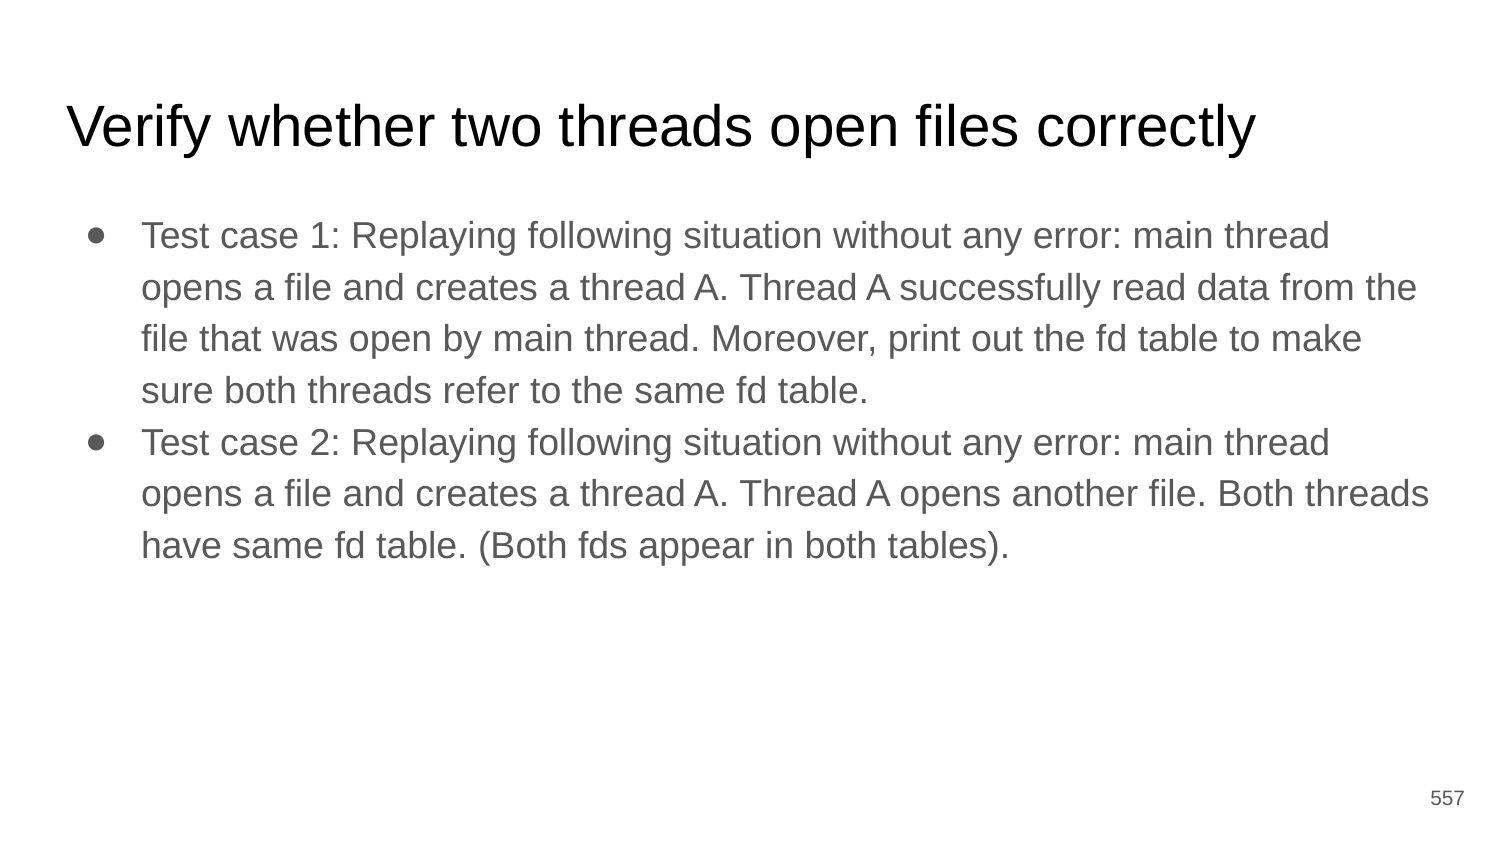

# Verify whether two threads open files correctly
Test case 1: Replaying following situation without any error: main thread opens a file and creates a thread A. Thread A successfully read data from the file that was open by main thread. Moreover, print out the fd table to make sure both threads refer to the same fd table.
Test case 2: Replaying following situation without any error: main thread opens a file and creates a thread A. Thread A opens another file. Both threads have same fd table. (Both fds appear in both tables).
557